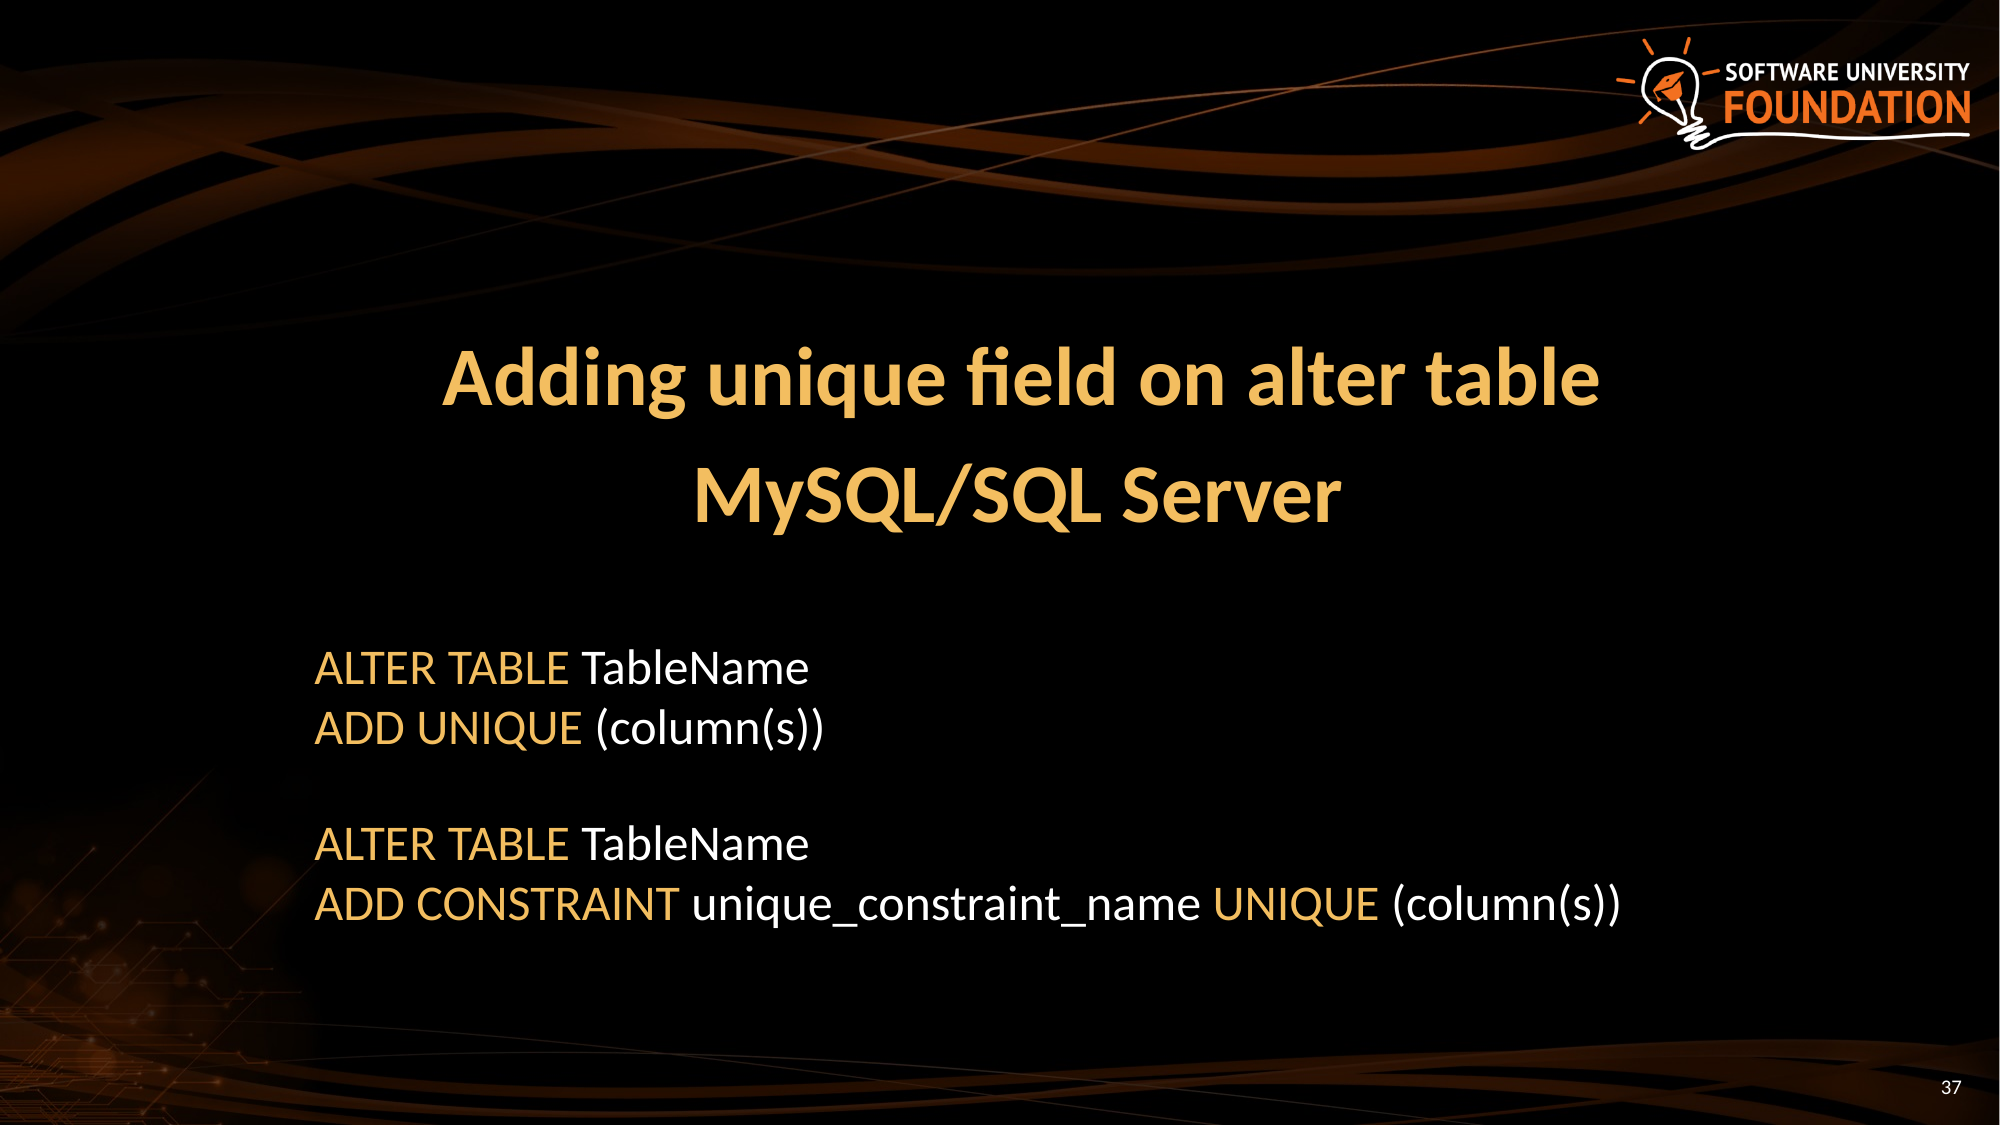

# Adding unique field on alter table
MySQL/SQL Server
ALTER TABLE TableName
ADD UNIQUE (column(s))

ALTER TABLE TableName
ADD CONSTRAINT unique_constraint_name UNIQUE (column(s))
37